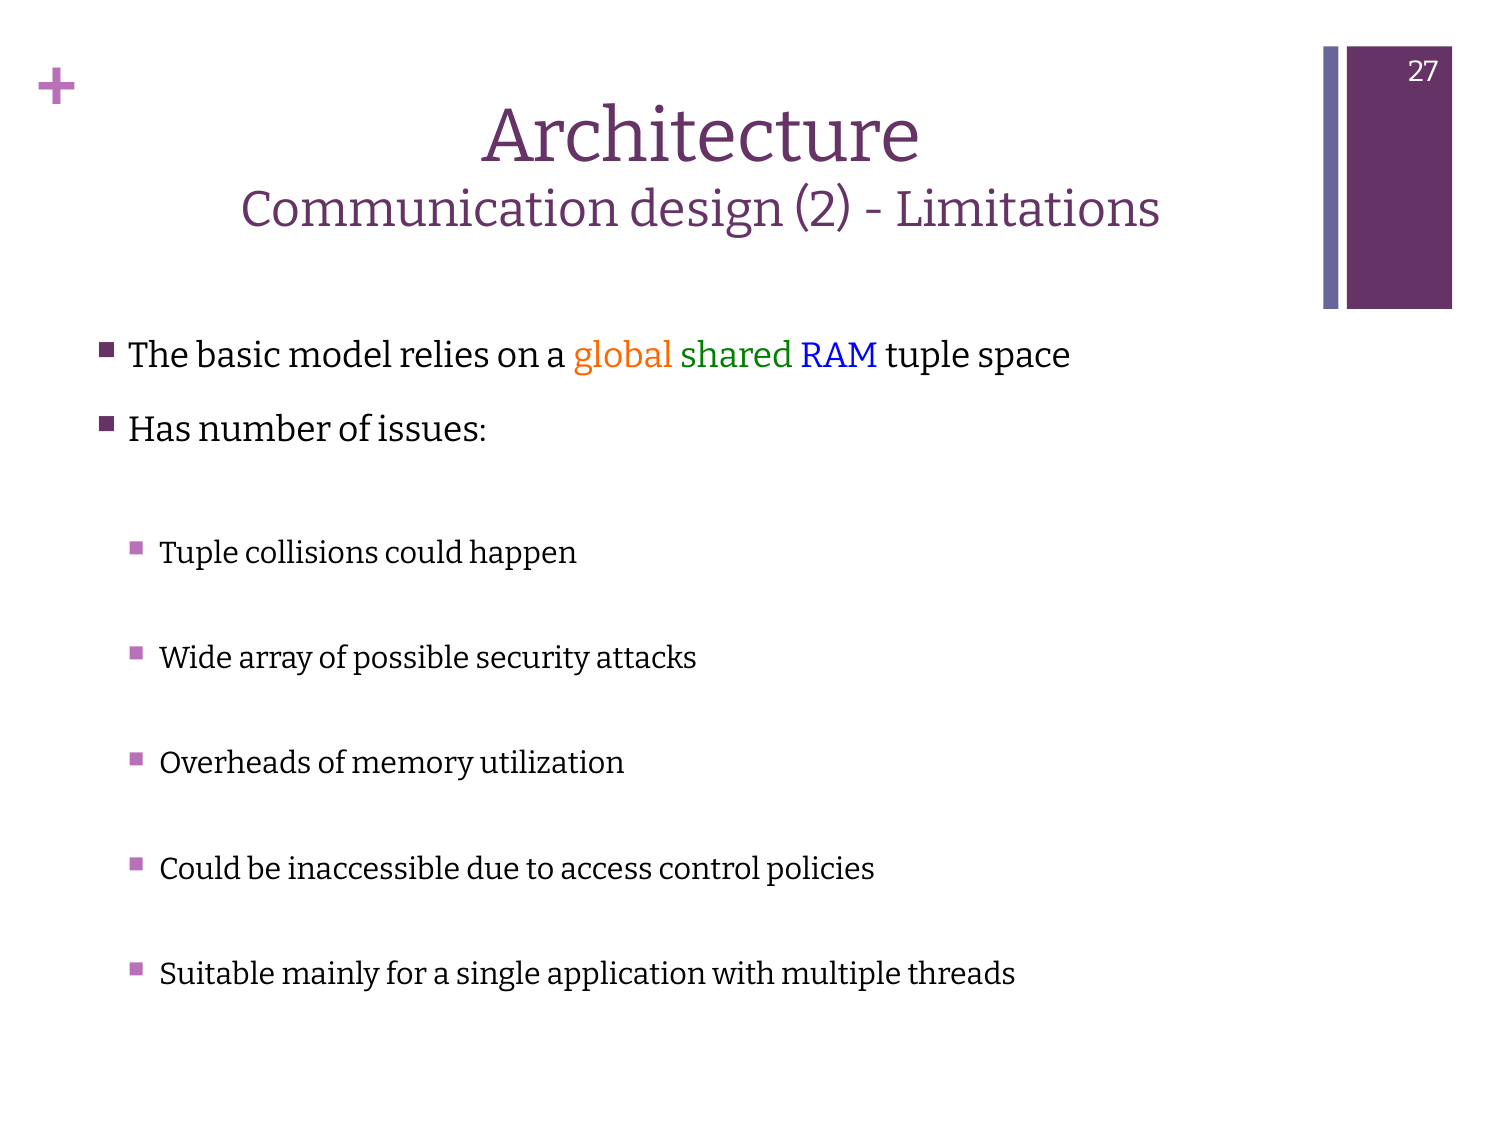

27
# Architecture Communication design (2) - Limitations
The basic model relies on a global shared RAM tuple space
Has number of issues:

Tuple collisions could happen

Wide array of possible security attacks

Overheads of memory utilization

Could be inaccessible due to access control policies

Suitable mainly for a single application with multiple threads